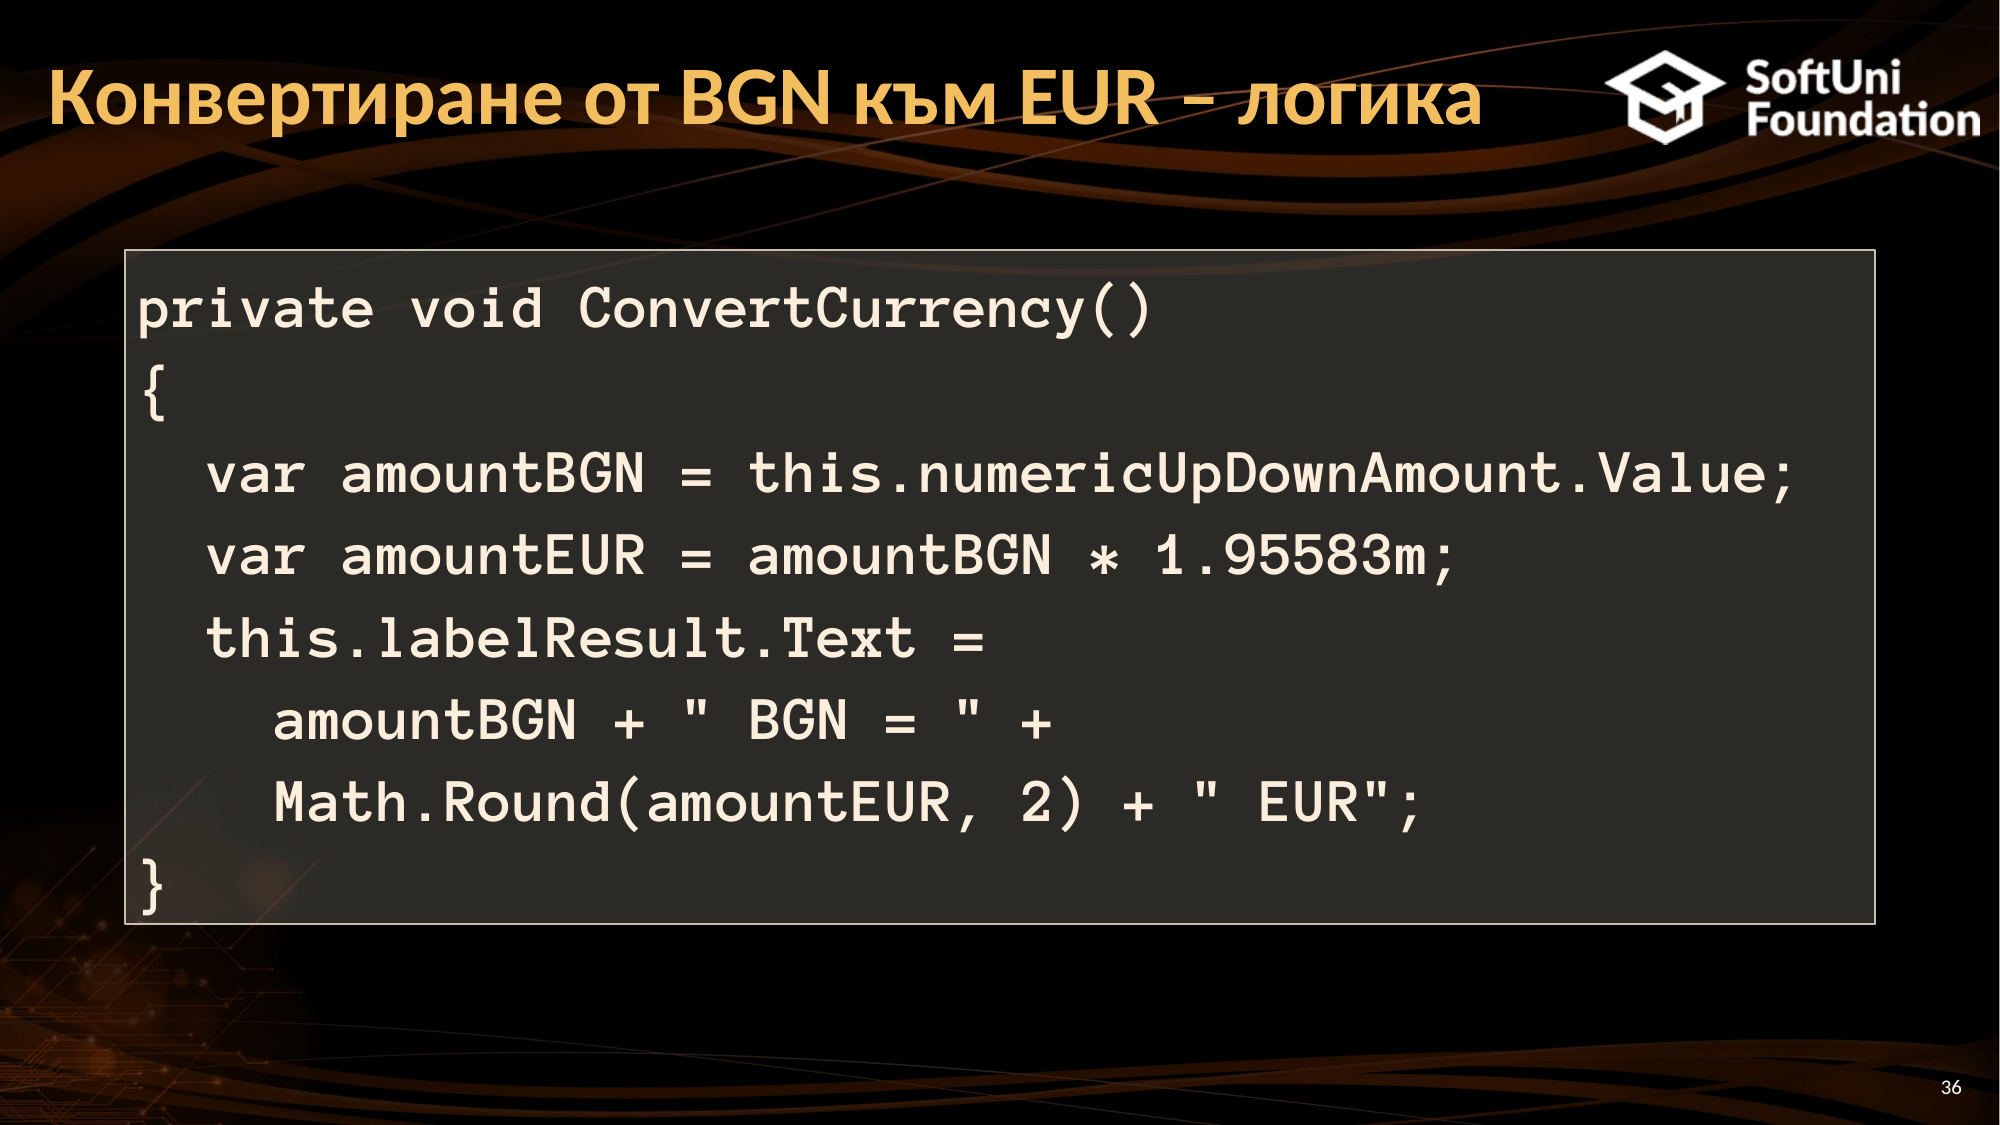

# Конвертиране от BGN към EUR – логика
private void ConvertCurrency()
{
  var amountBGN = this.numericUpDownAmount.Value;
  var amountEUR = amountBGN * 1.95583m;
  this.labelResult.Text =
    amountBGN + " BGN = " +
    Math.Round(amountEUR, 2) + " EUR";
}
36